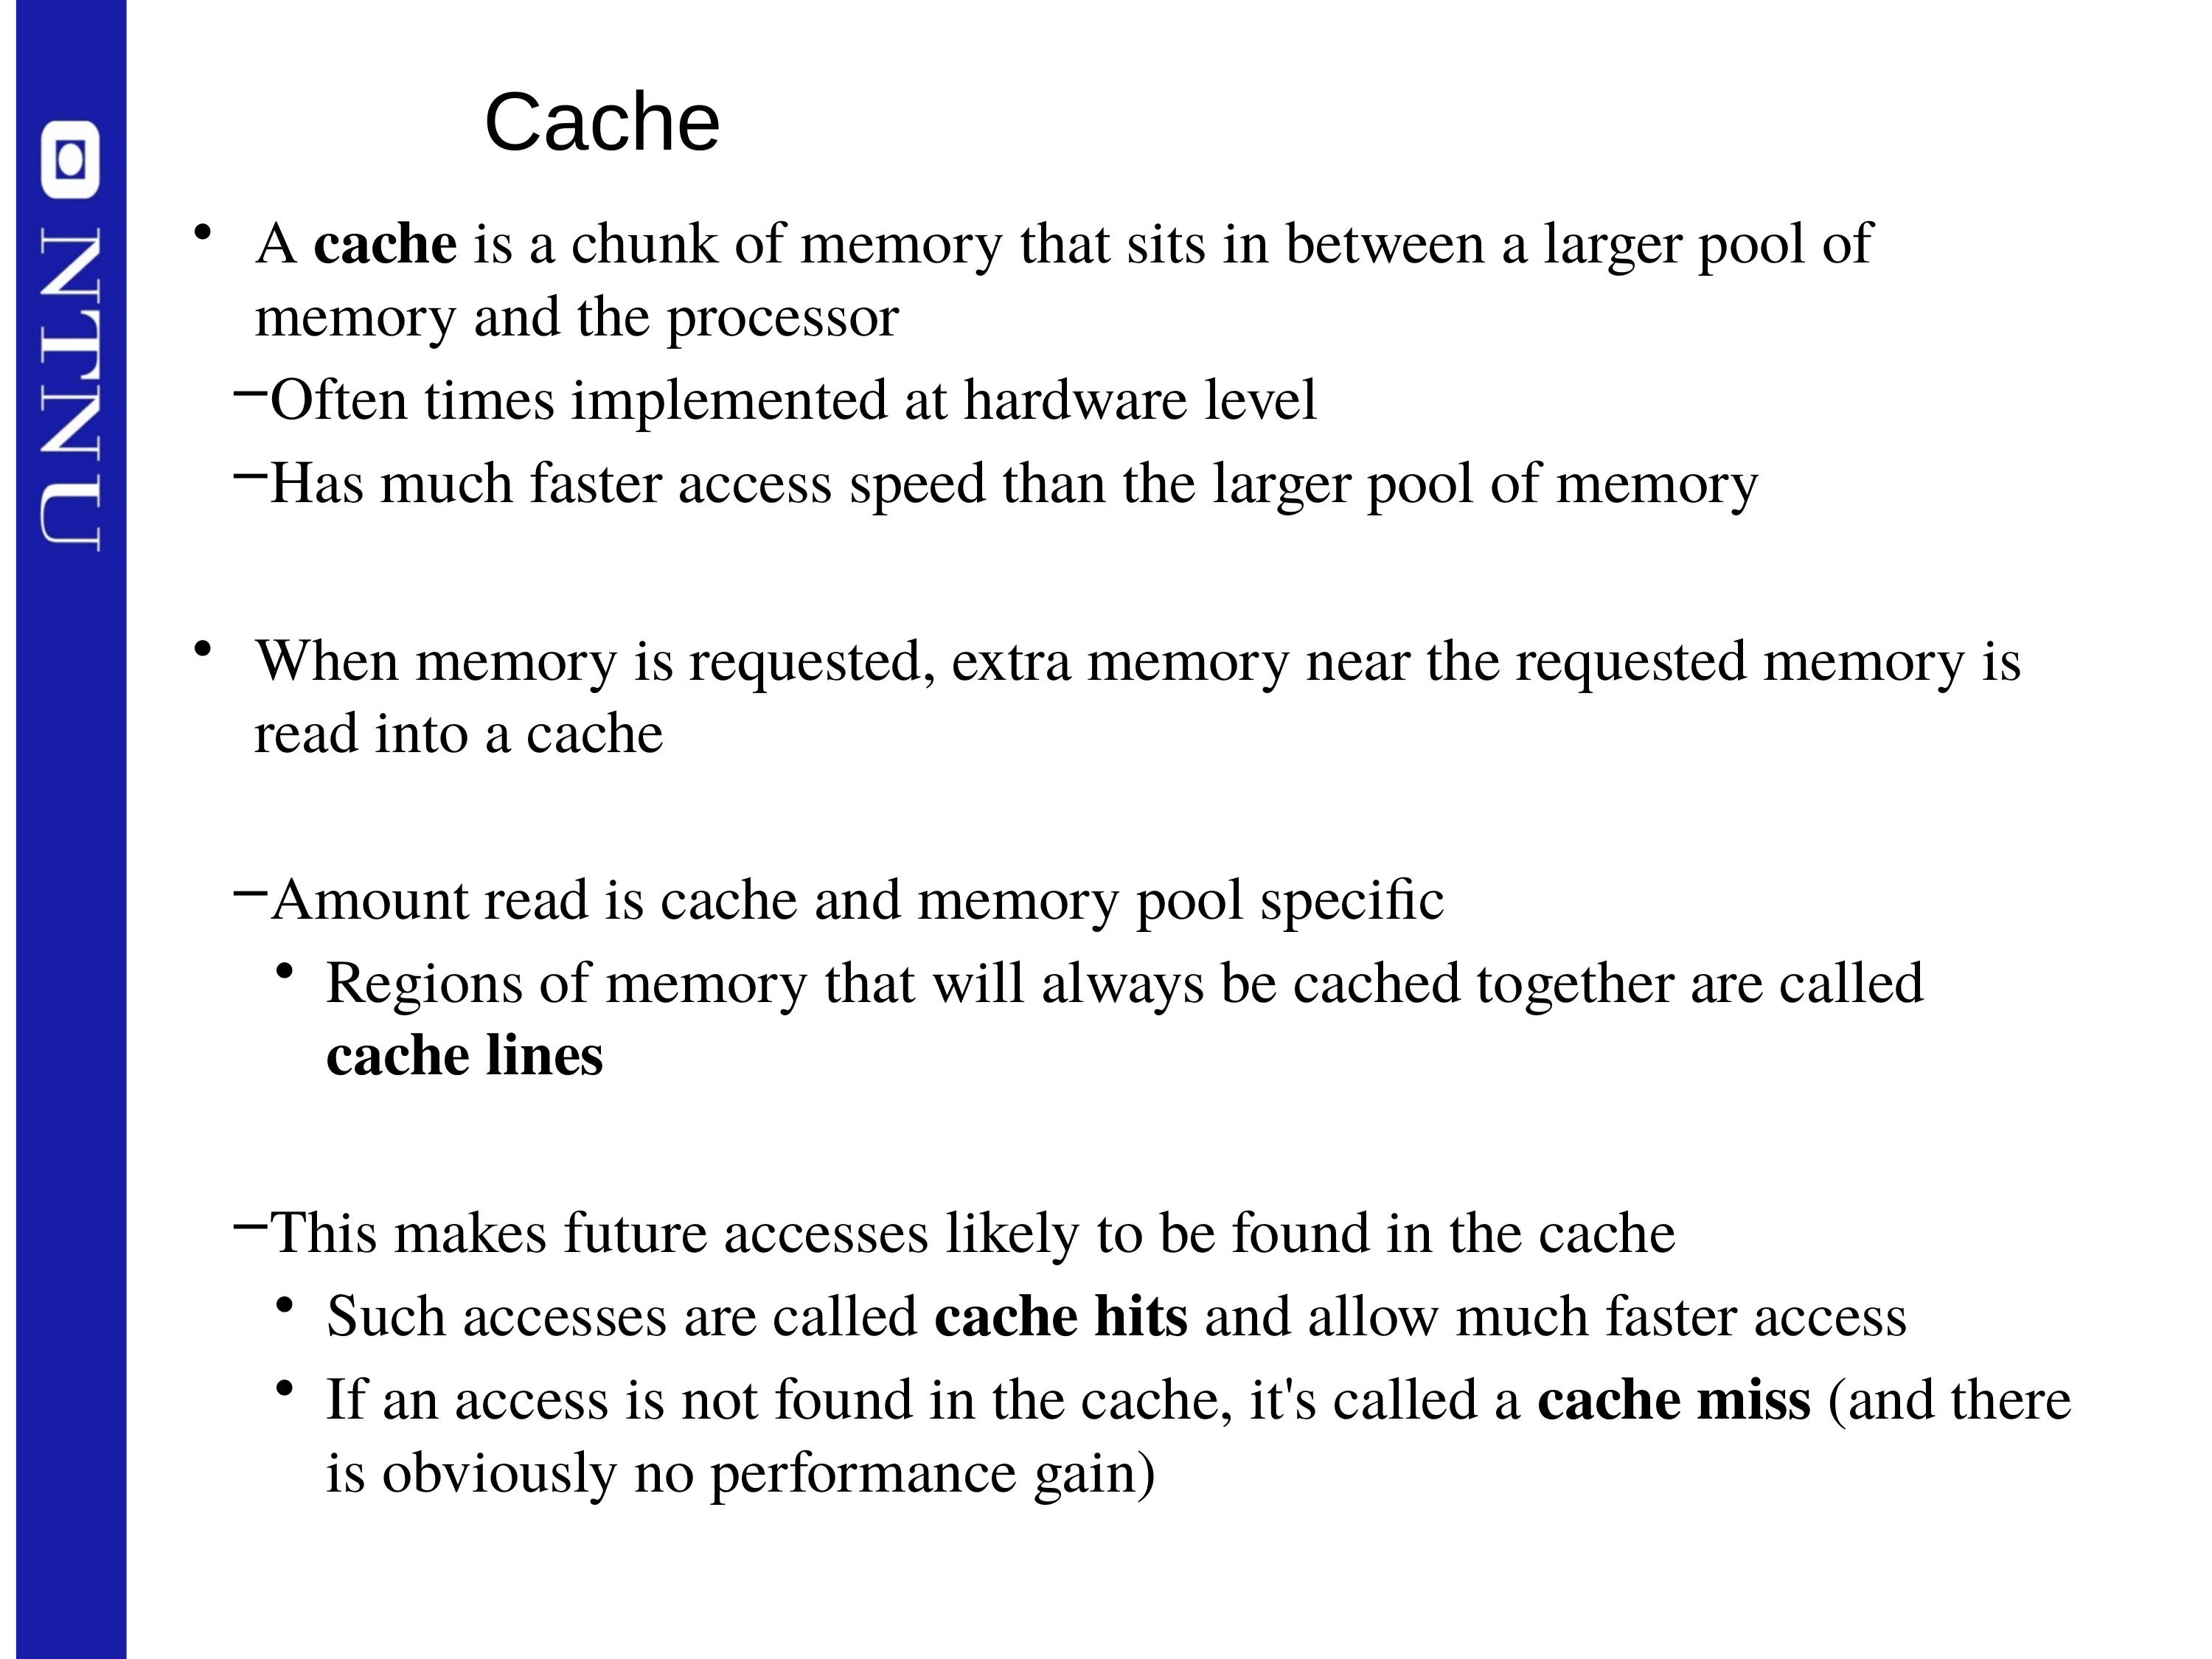

# Cache
A cache is a chunk of memory that sits in between a larger pool of memory and the processor
Often times implemented at hardware level
Has much faster access speed than the larger pool of memory

When memory is requested, extra memory near the requested memory is read into a cache

Amount read is cache and memory pool specific
Regions of memory that will always be cached together are called cache lines

This makes future accesses likely to be found in the cache
Such accesses are called cache hits and allow much faster access
If an access is not found in the cache, it's called a cache miss (and there is obviously no performance gain)
54